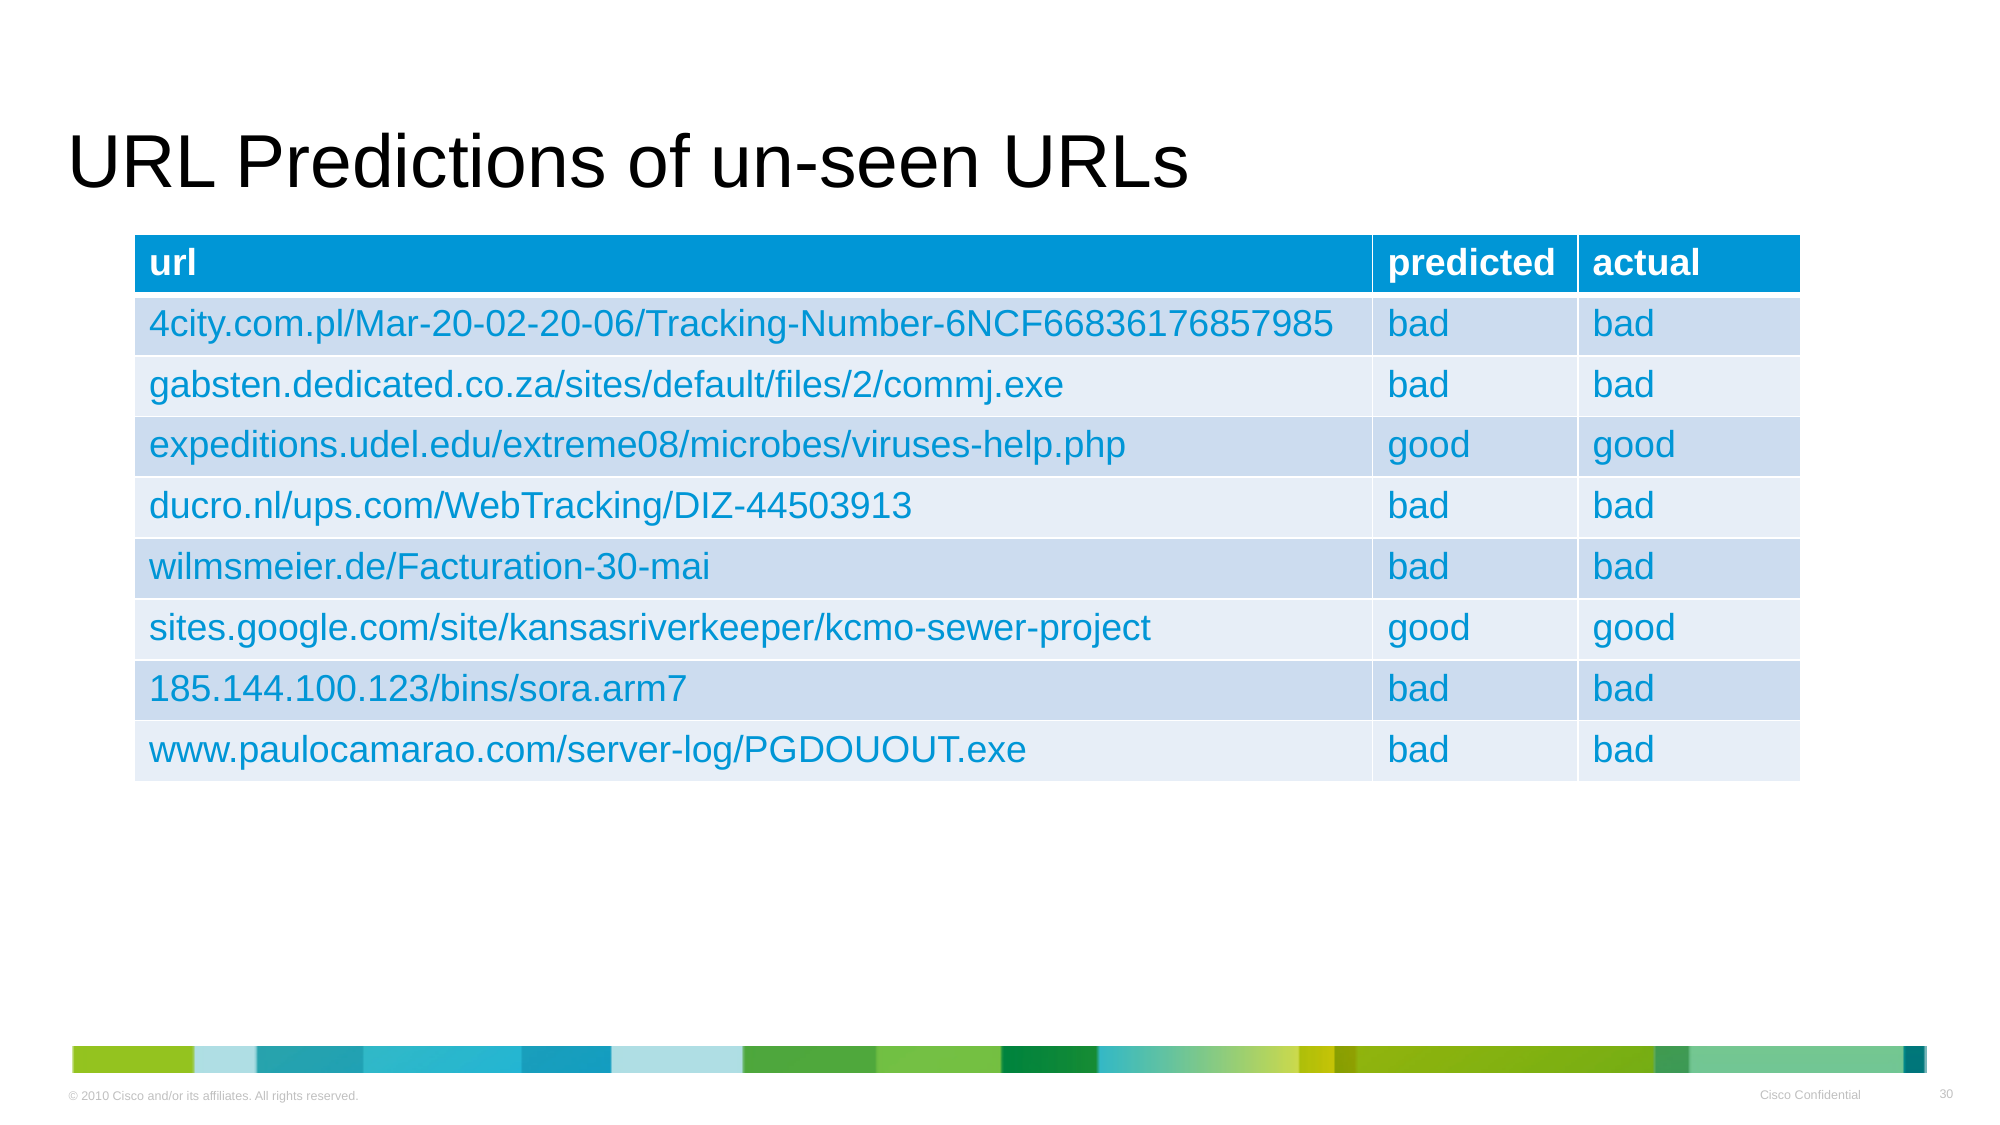

# URL Predictions of un-seen URLs
| url | predicted | actual |
| --- | --- | --- |
| 4city.com.pl/Mar-20-02-20-06/Tracking-Number-6NCF66836176857985 | bad | bad |
| gabsten.dedicated.co.za/sites/default/files/2/commj.exe | bad | bad |
| expeditions.udel.edu/extreme08/microbes/viruses-help.php | good | good |
| ducro.nl/ups.com/WebTracking/DIZ-44503913 | bad | bad |
| wilmsmeier.de/Facturation-30-mai | bad | bad |
| sites.google.com/site/kansasriverkeeper/kcmo-sewer-project | good | good |
| 185.144.100.123/bins/sora.arm7 | bad | bad |
| www.paulocamarao.com/server-log/PGDOUOUT.exe | bad | bad |